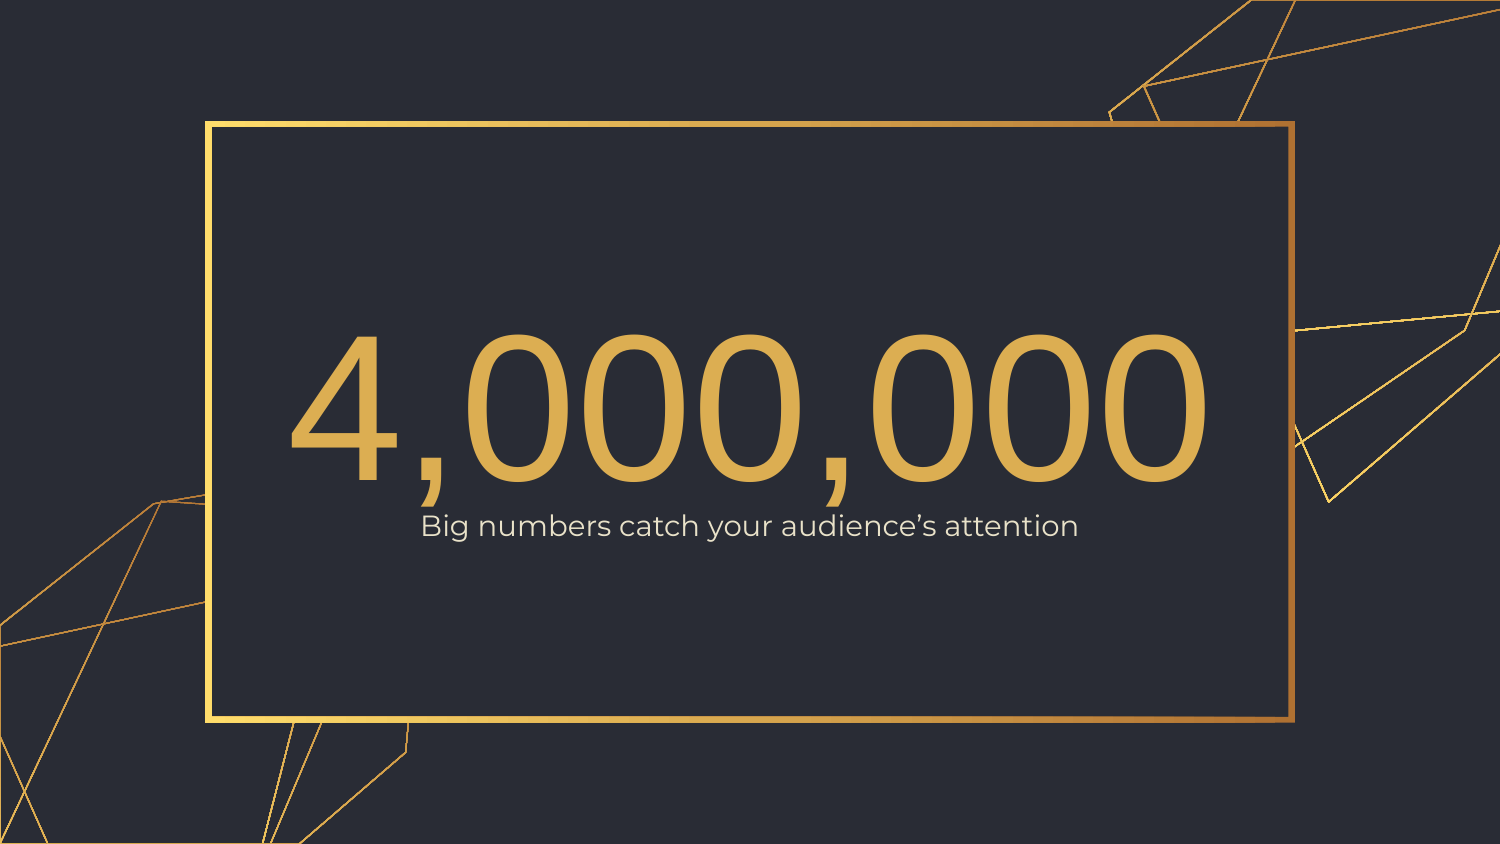

# 4,000,000
Big numbers catch your audience’s attention